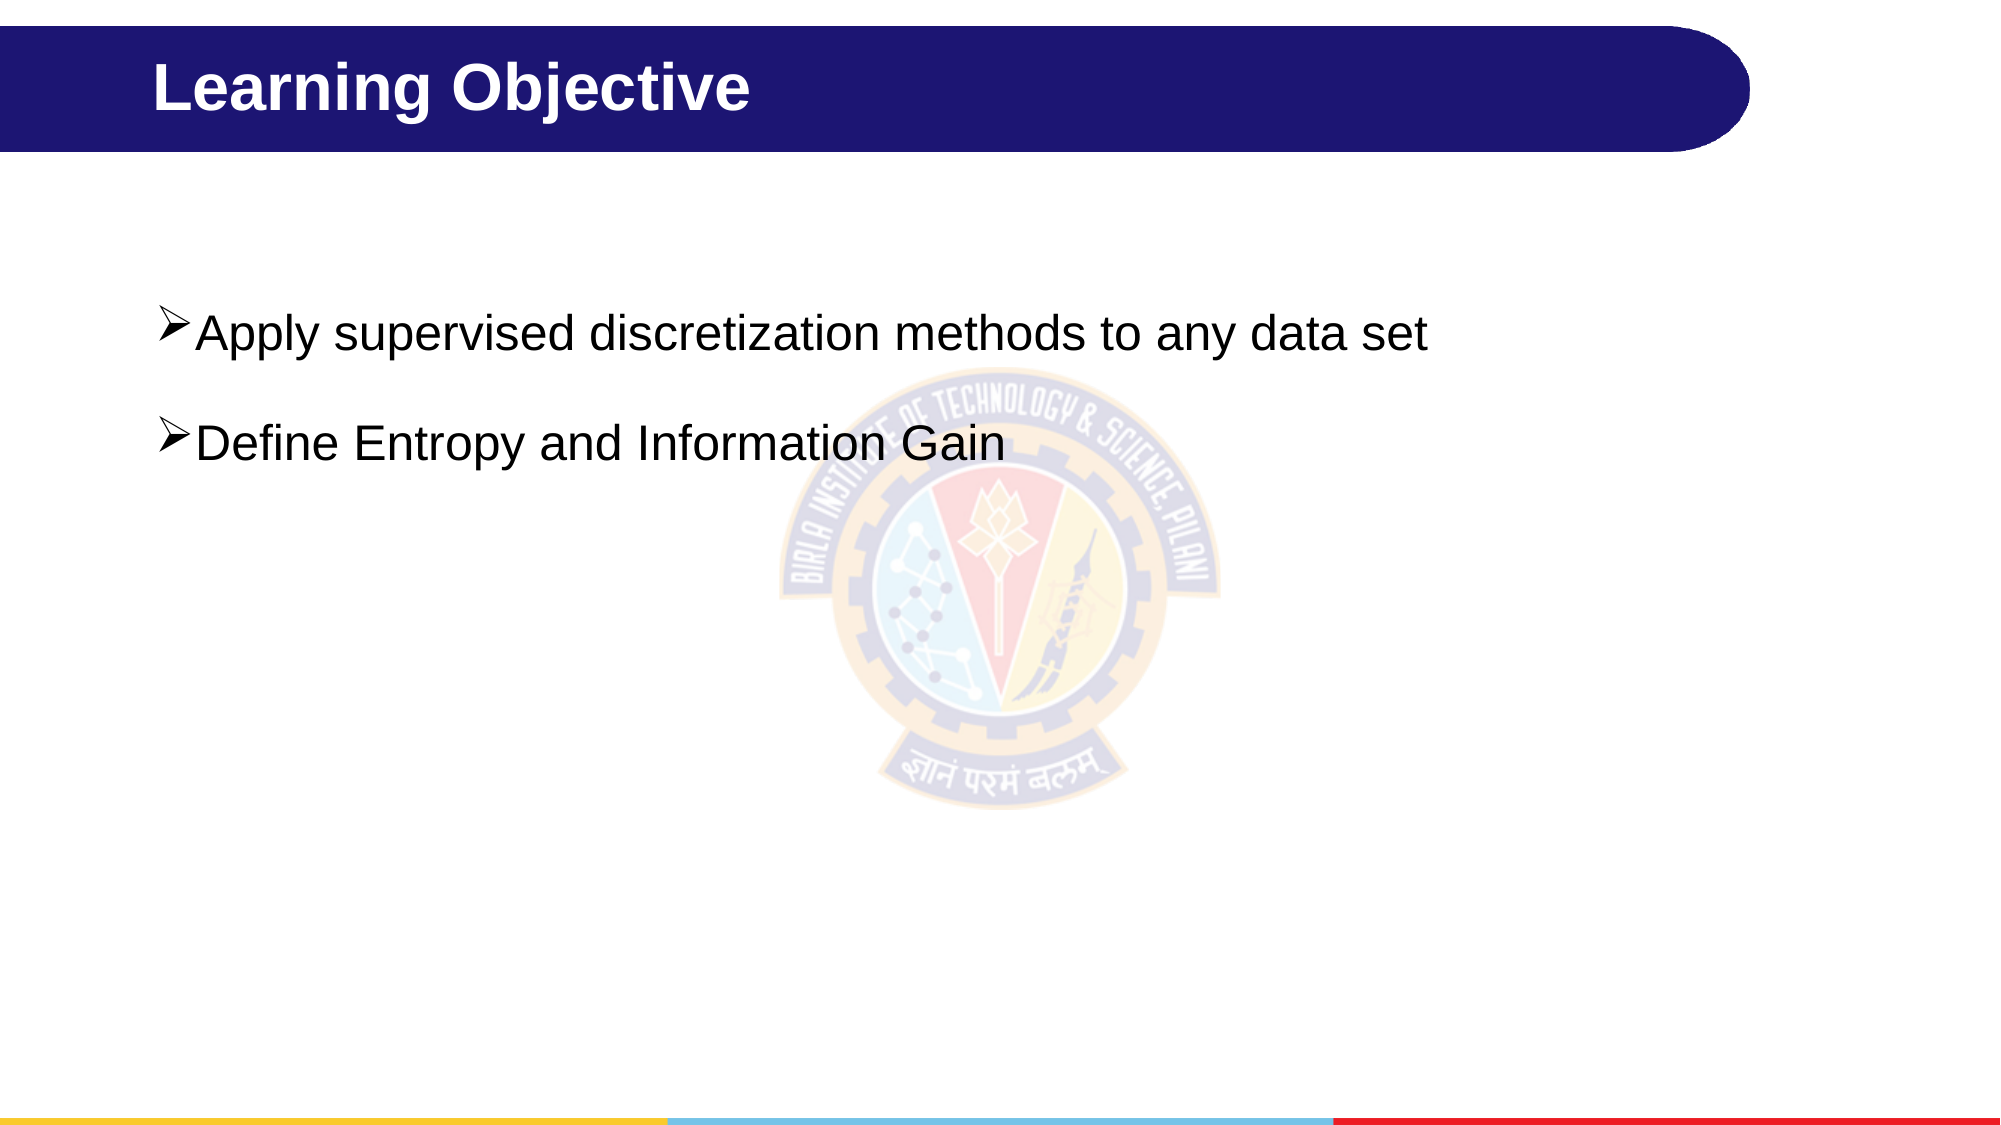

Learning Objective
Apply supervised discretization methods to any data set
Define Entropy and Information Gain